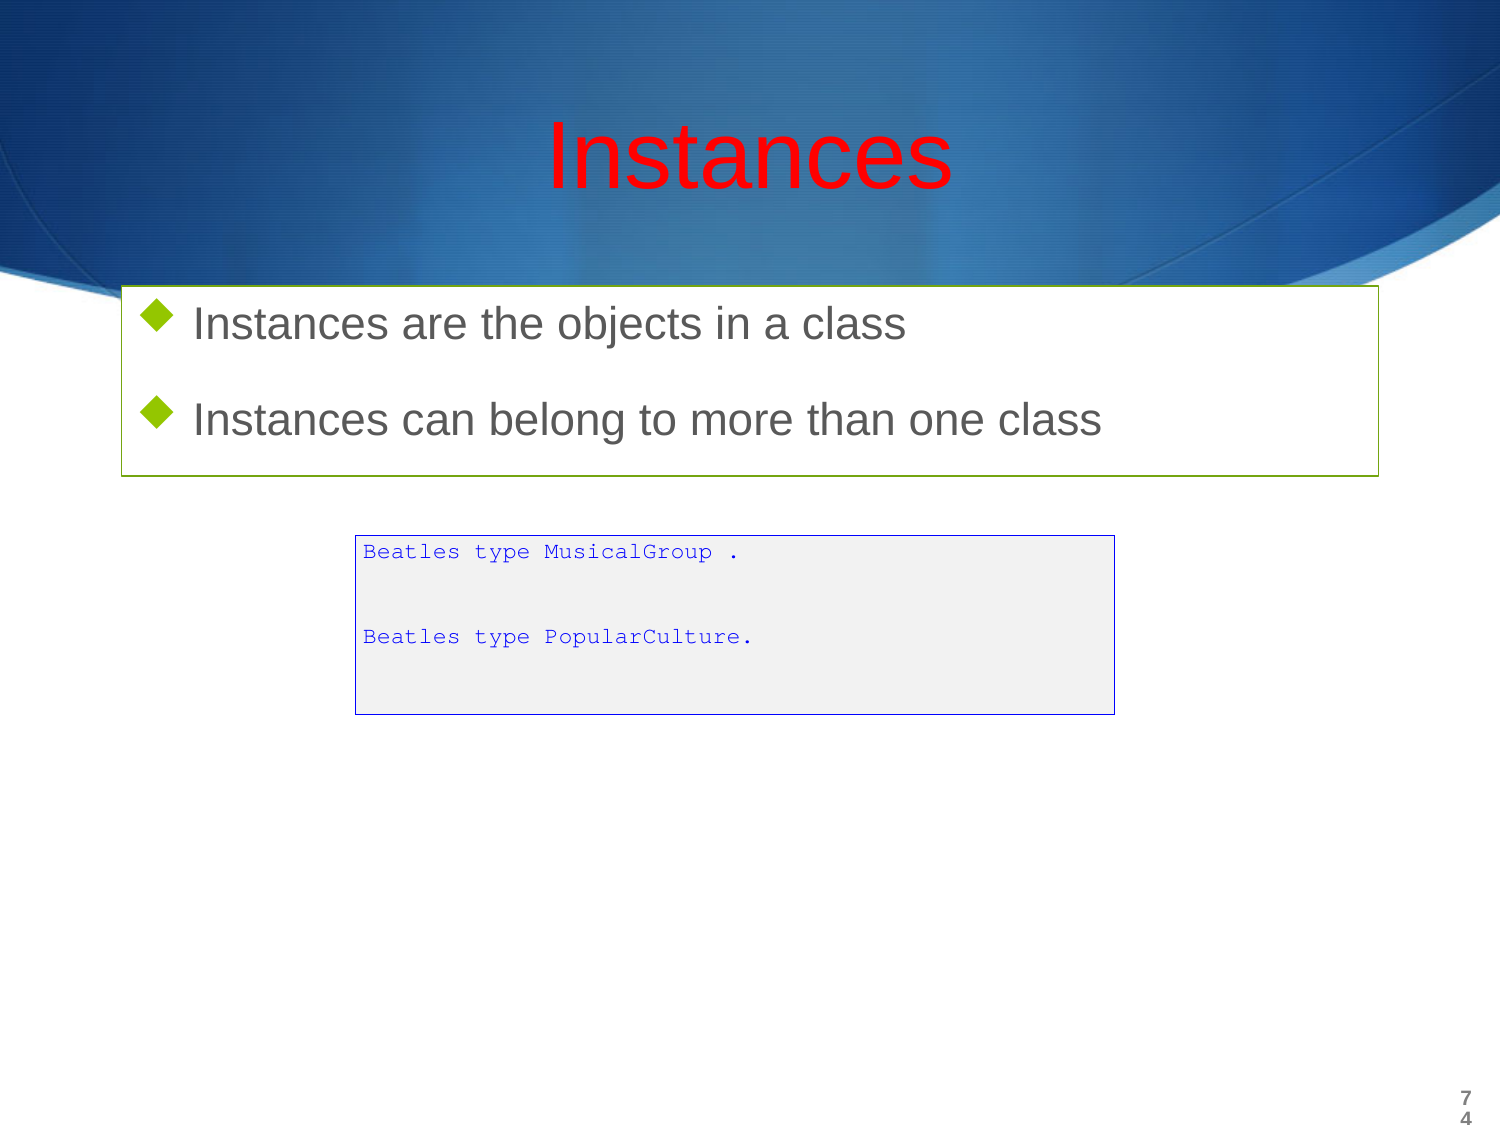

# Instances
Instances are the objects in a class
Instances can belong to more than one class
Beatles type MusicalGroup .

Beatles type PopularCulture.
74